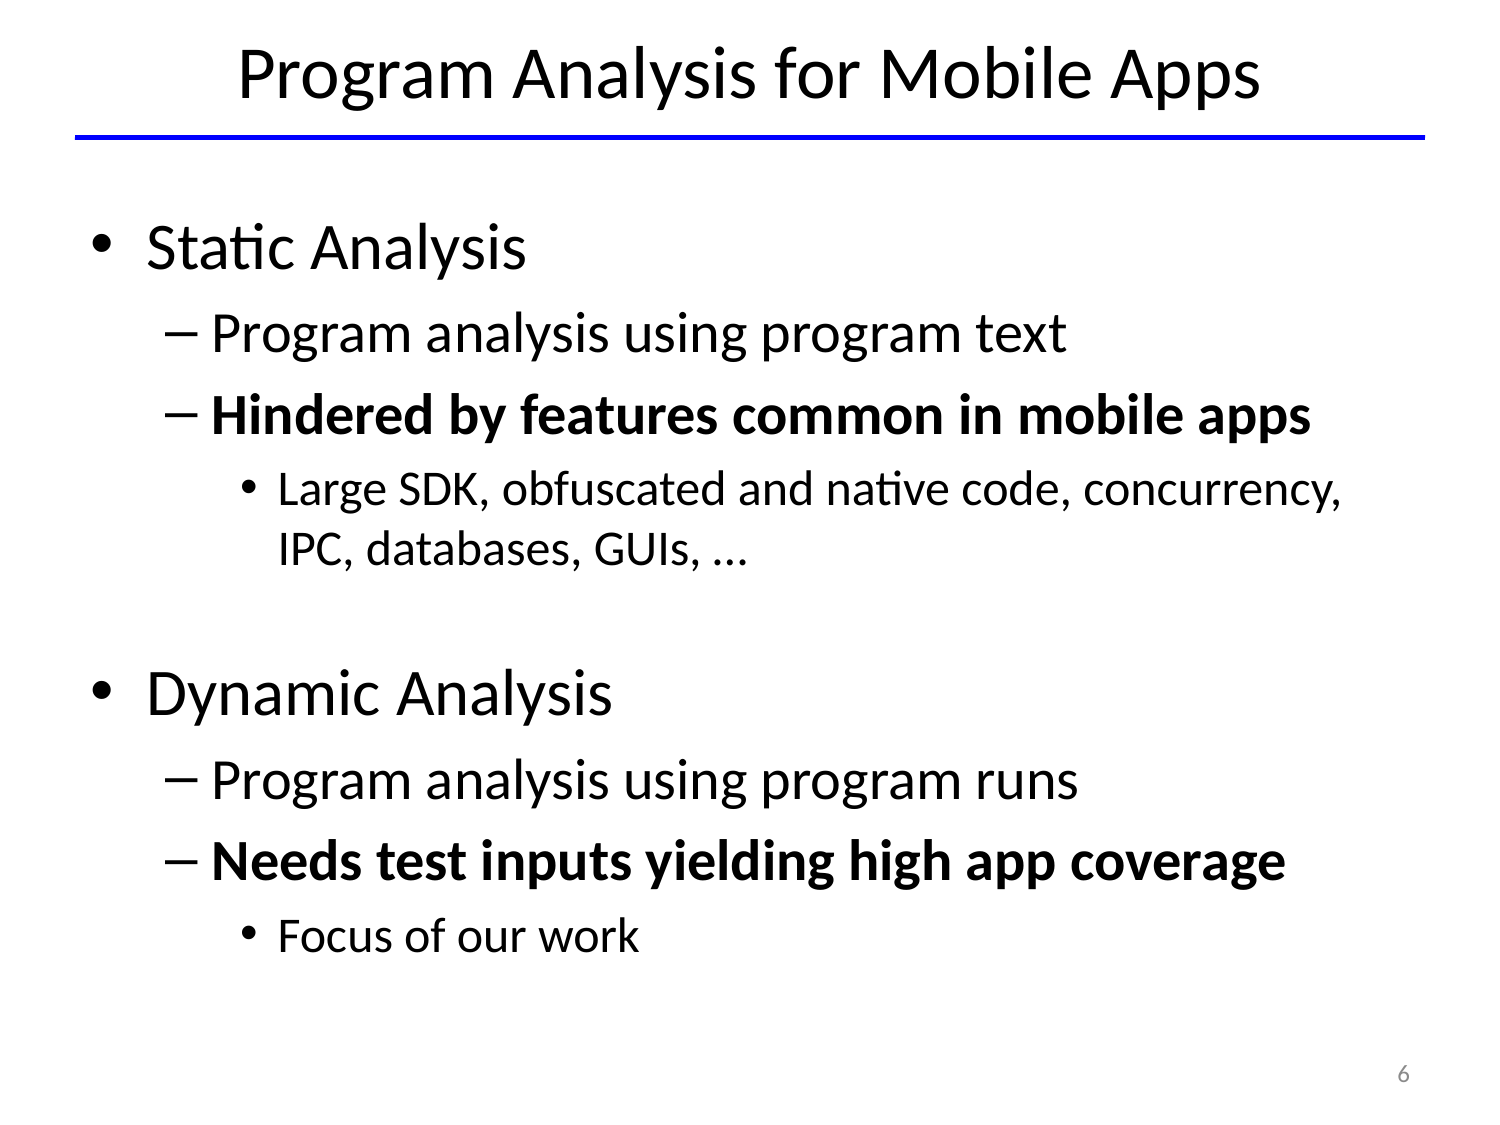

# Program Analysis for Mobile Apps
Static Analysis
Program analysis using program text
Hindered by features common in mobile apps
Large SDK, obfuscated and native code, concurrency,
IPC, databases, GUIs, …
Dynamic Analysis
Program analysis using program runs
Needs test inputs yielding high app coverage
Focus of our work
6